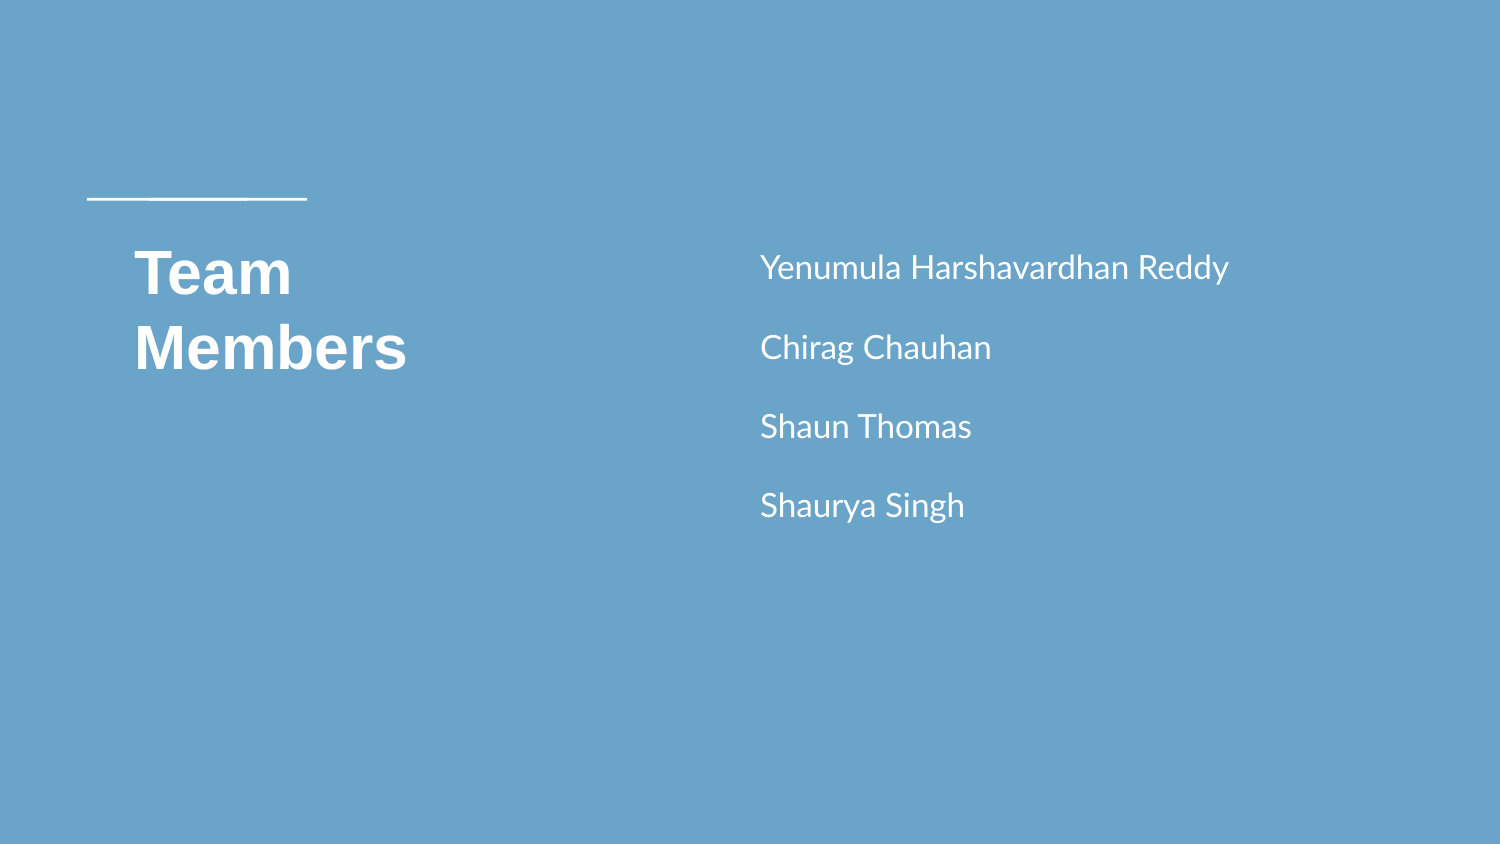

# Team Members
Yenumula Harshavardhan Reddy
Chirag Chauhan
Shaun Thomas
Shaurya Singh